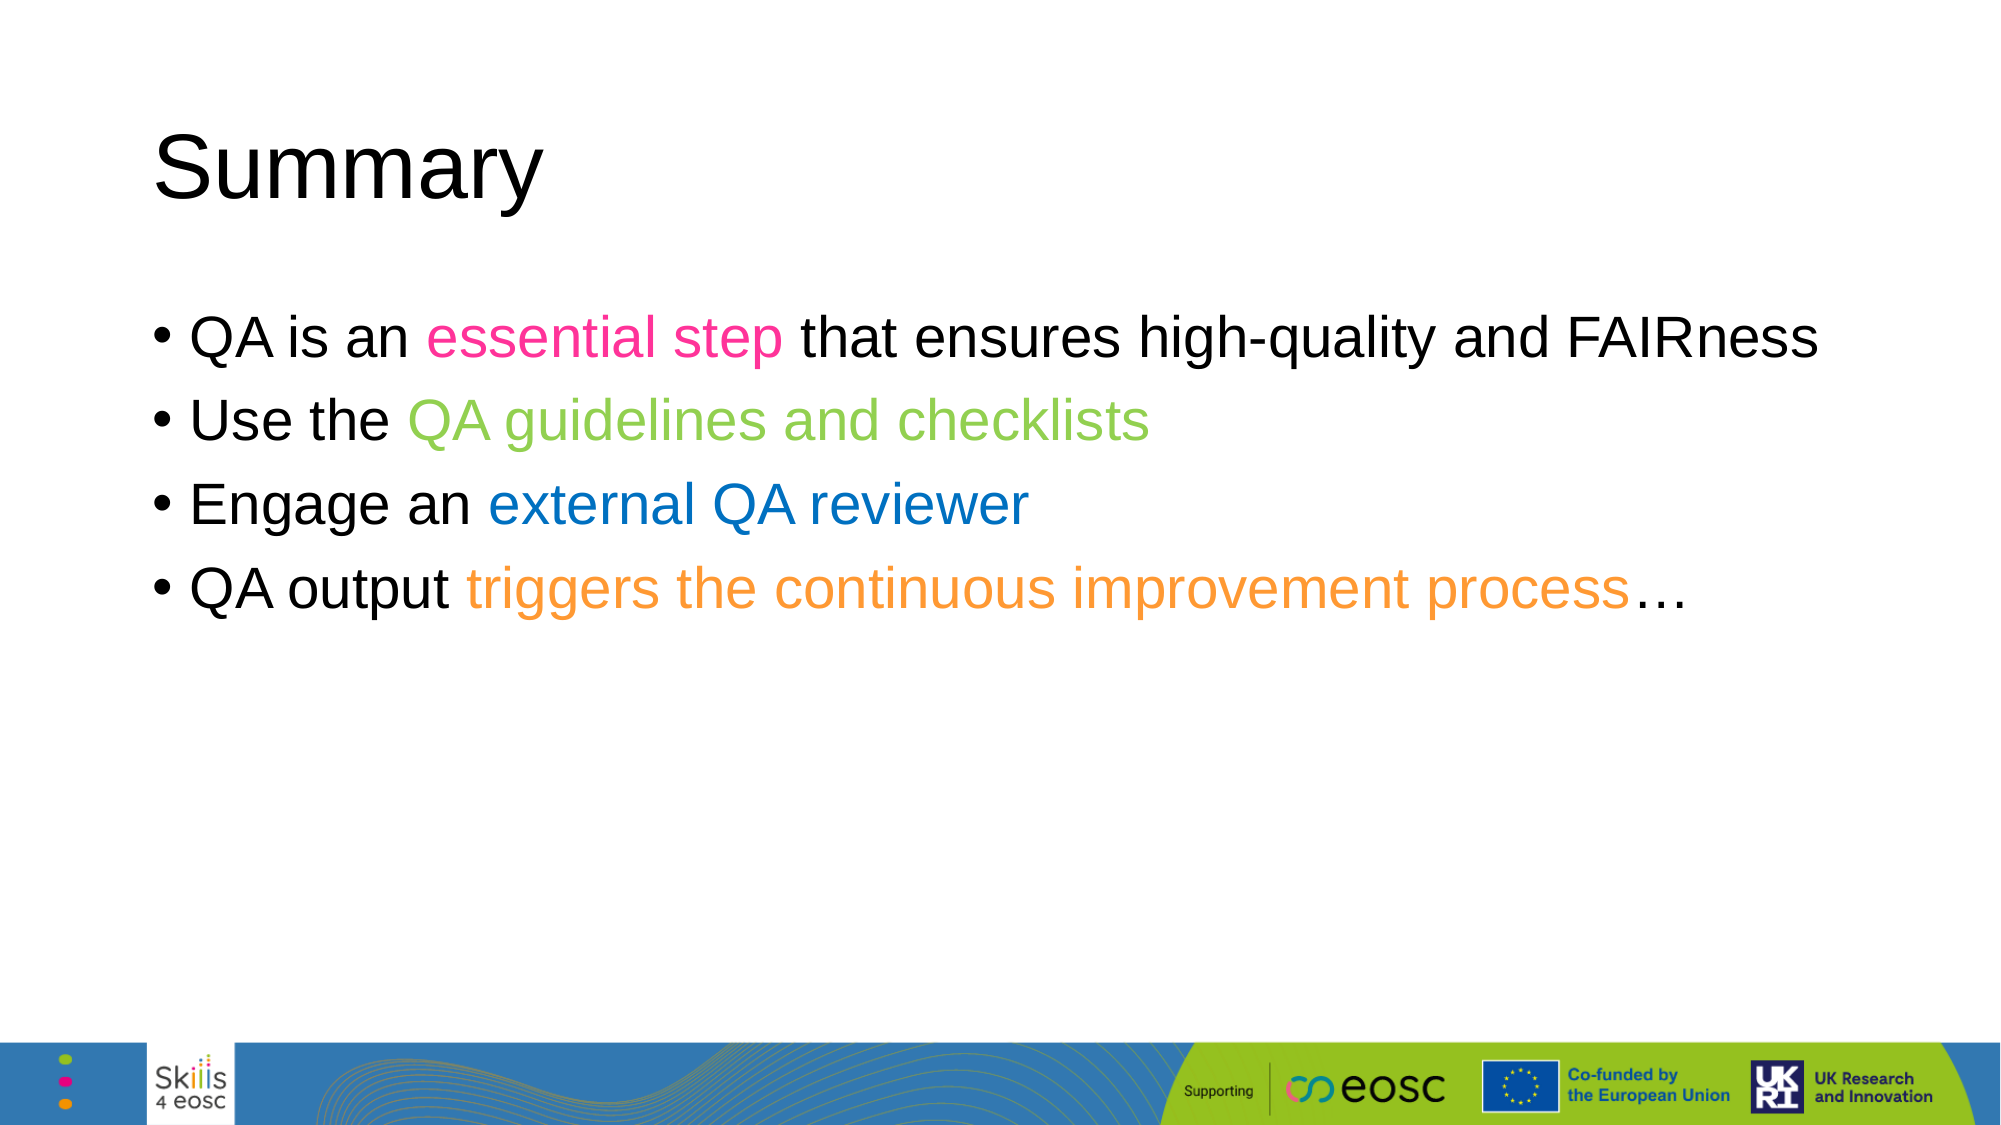

# Summary
QA is an essential step that ensures high-quality and FAIRness
Use the QA guidelines and checklists
Engage an external QA reviewer
QA output triggers the continuous improvement process…